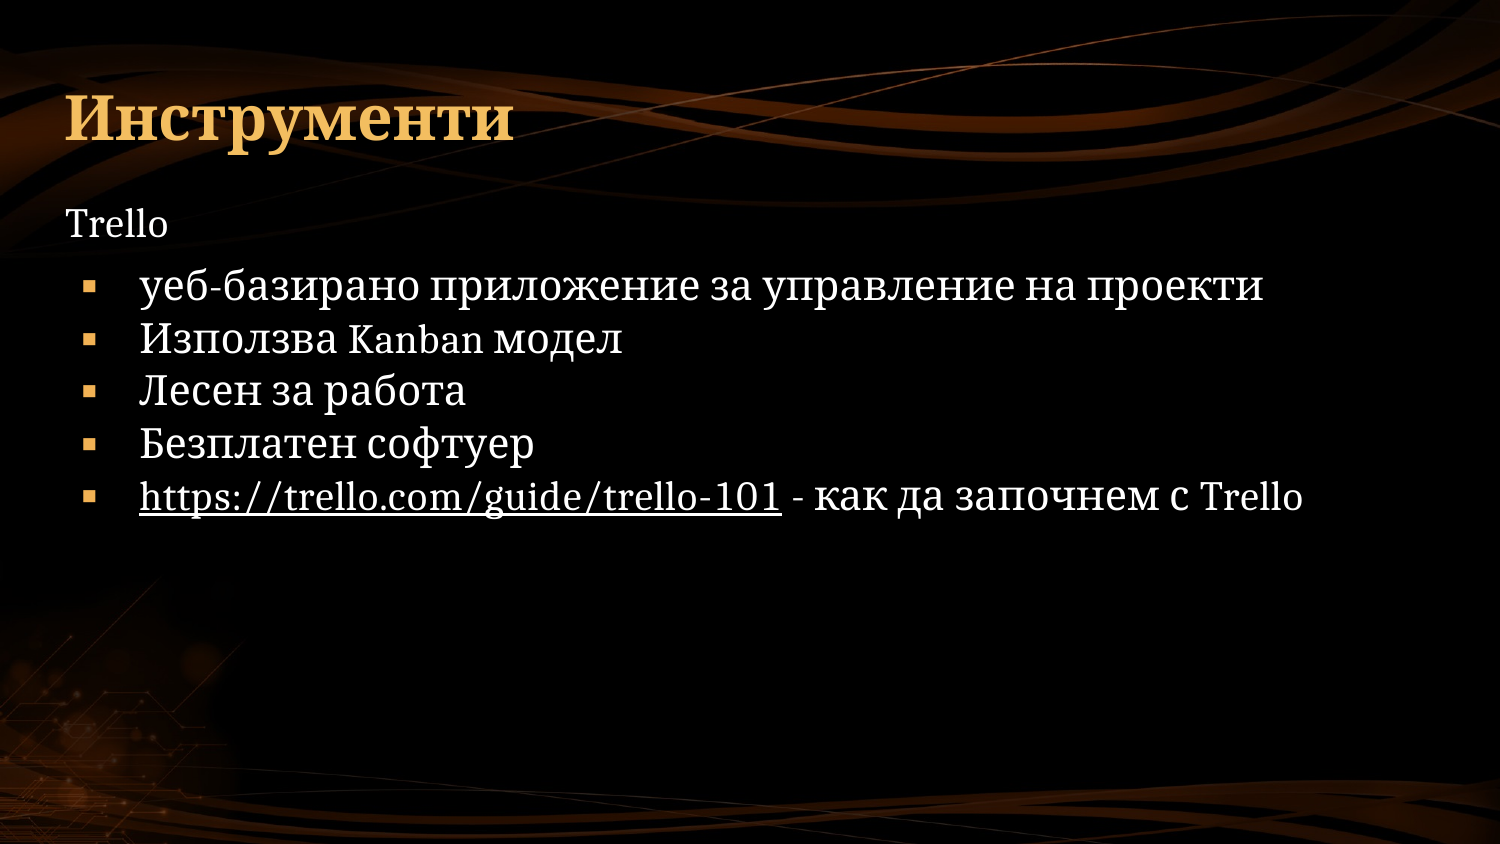

# Инструменти
Trello
уеб-базирано приложение за управление на проекти
Използва Kanban модел
Лесен за работа
Безплатен софтуер
https://trello.com/guide/trello-101 - как да започнем с Trello